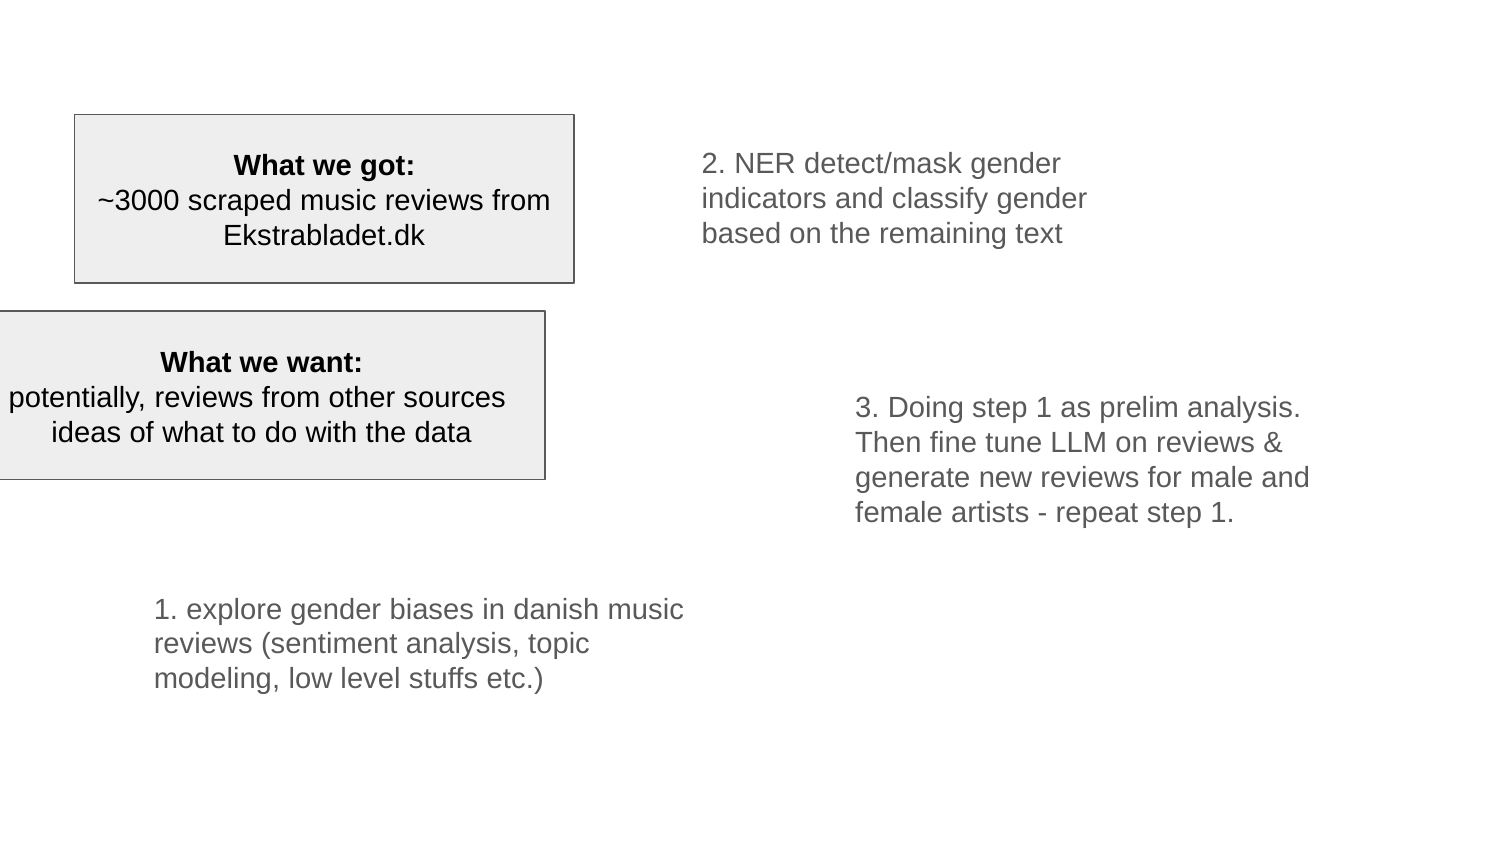

What we got:
~3000 scraped music reviews from Ekstrabladet.dk
2. NER detect/mask gender indicators and classify gender based on the remaining text
What we want:
potentially, reviews from other sources
ideas of what to do with the data
3. Doing step 1 as prelim analysis. Then fine tune LLM on reviews & generate new reviews for male and female artists - repeat step 1.
1. explore gender biases in danish music reviews (sentiment analysis, topic modeling, low level stuffs etc.)